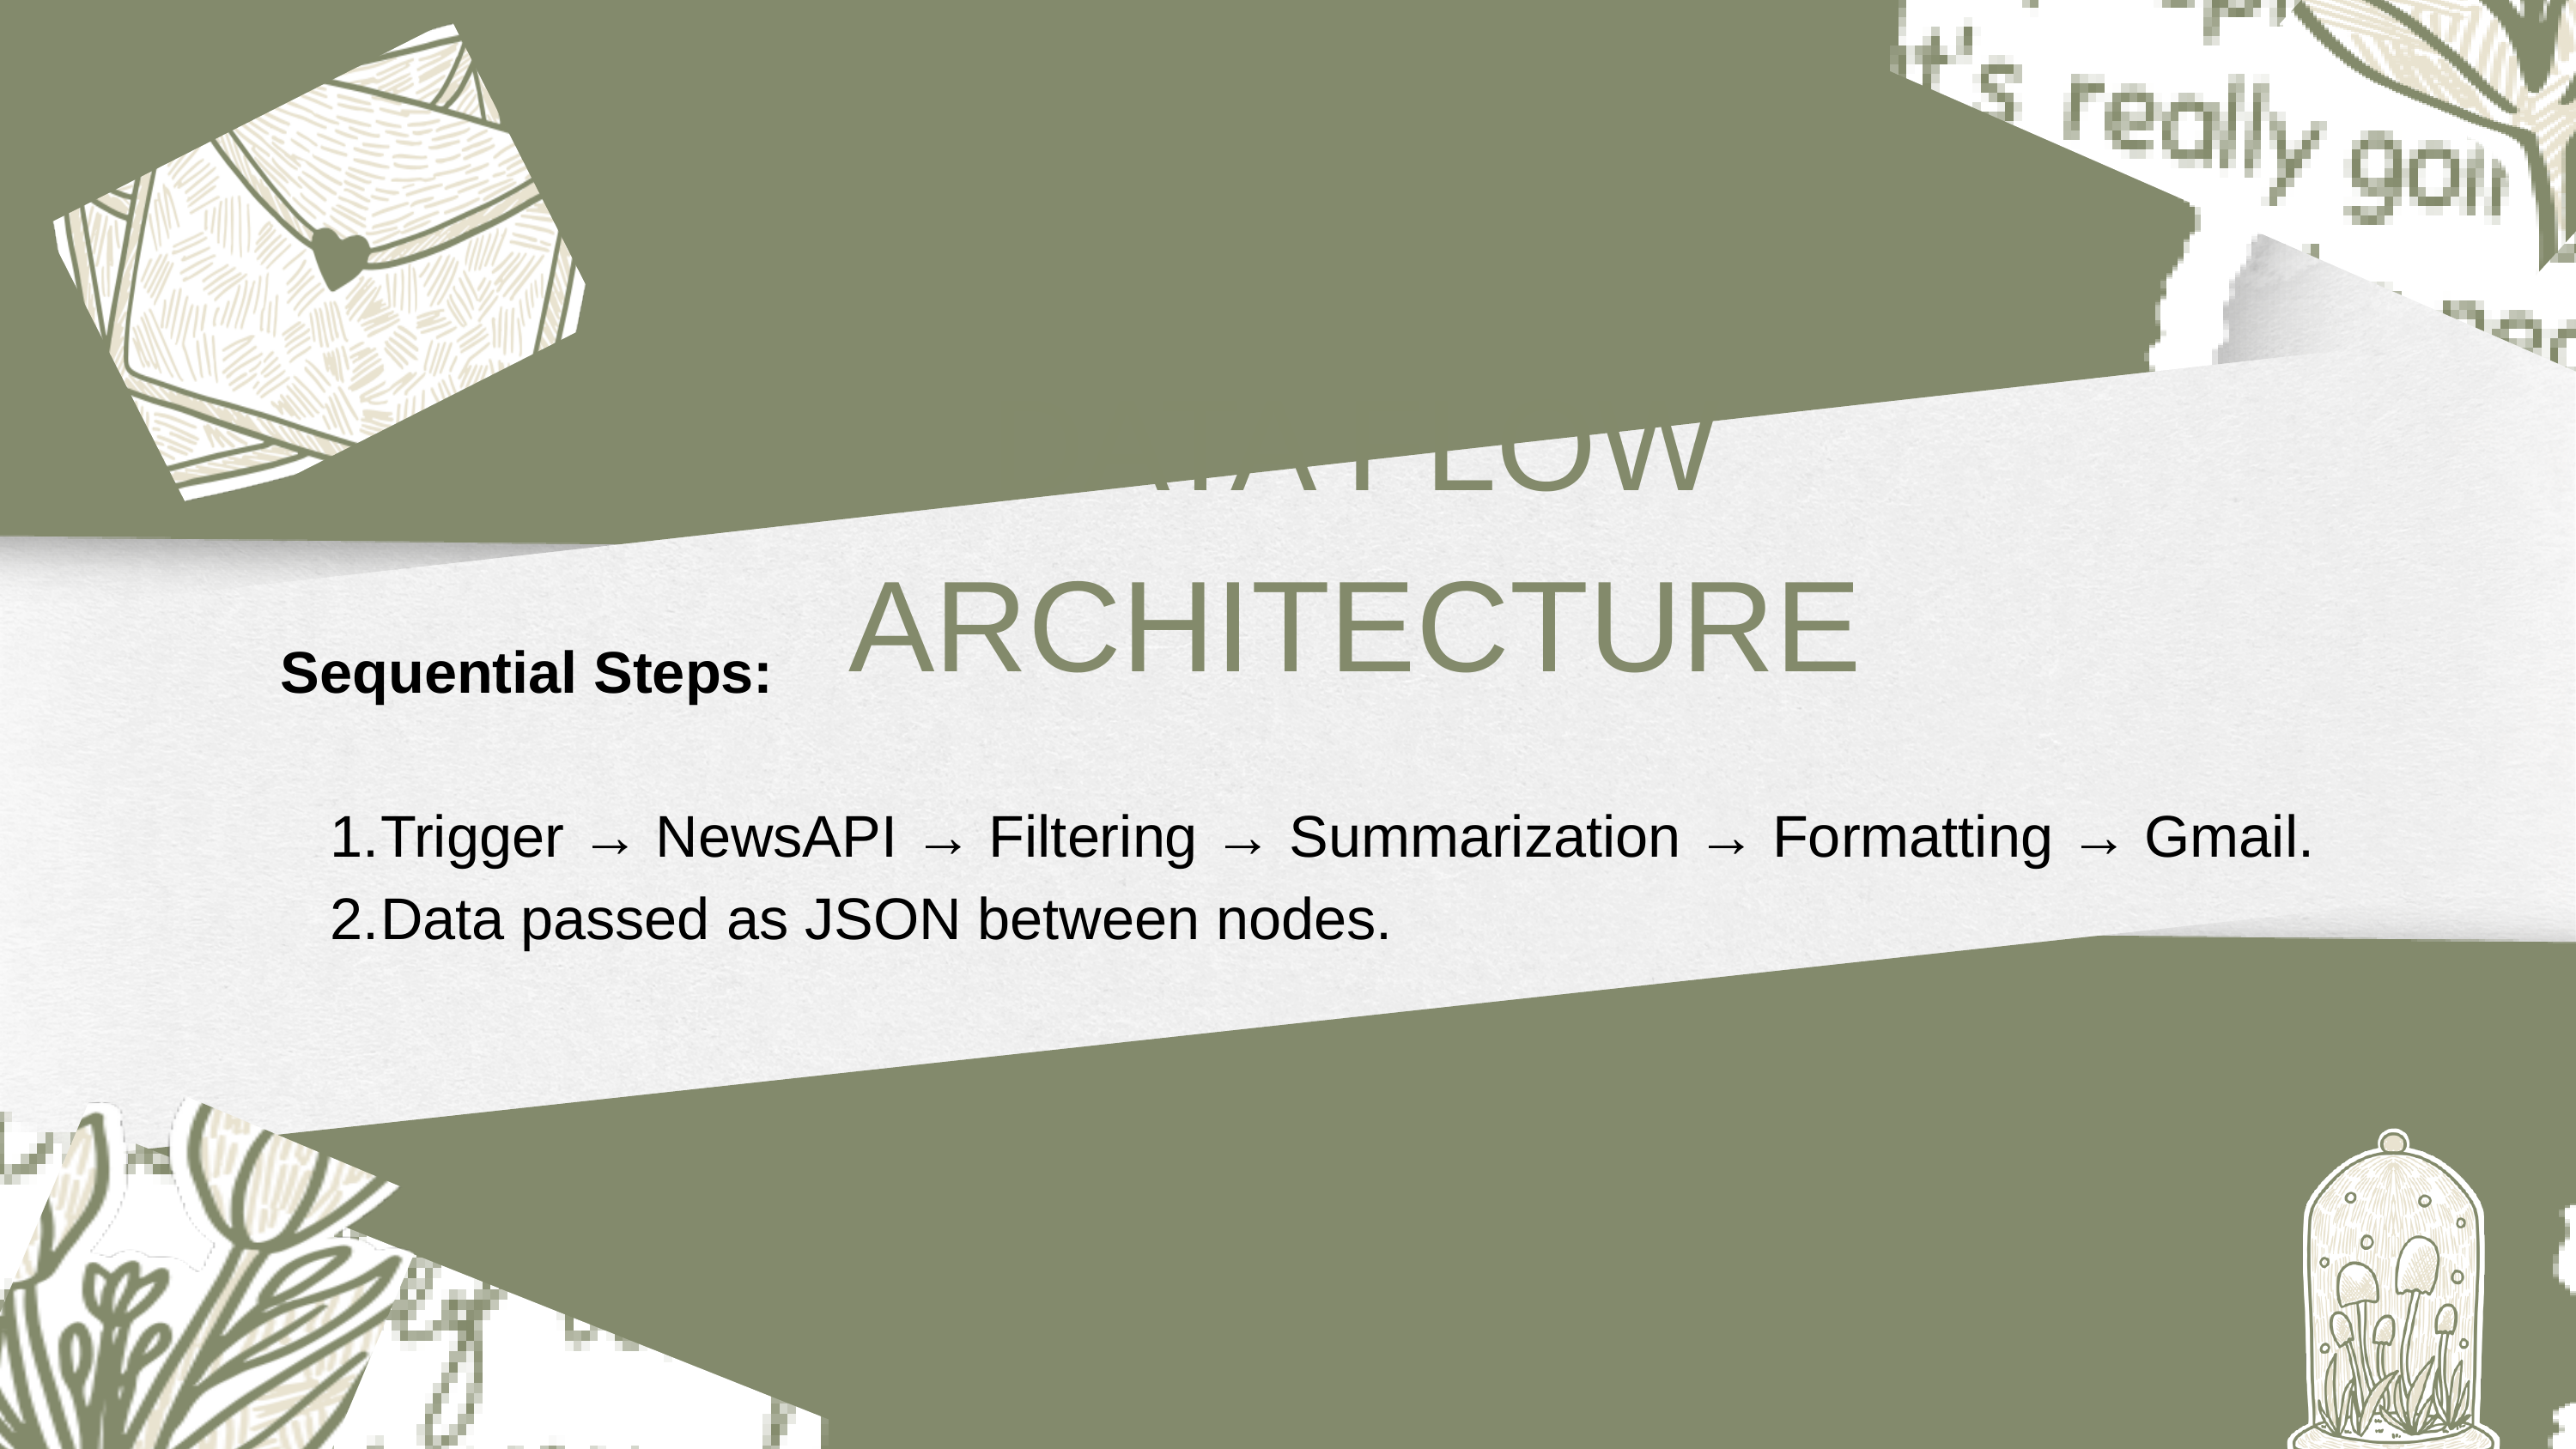

DATA FLOW ARCHITECTURE

Sequential Steps:

Trigger → NewsAPI → Filtering → Summarization → Formatting → Gmail.
Data passed as JSON between nodes.